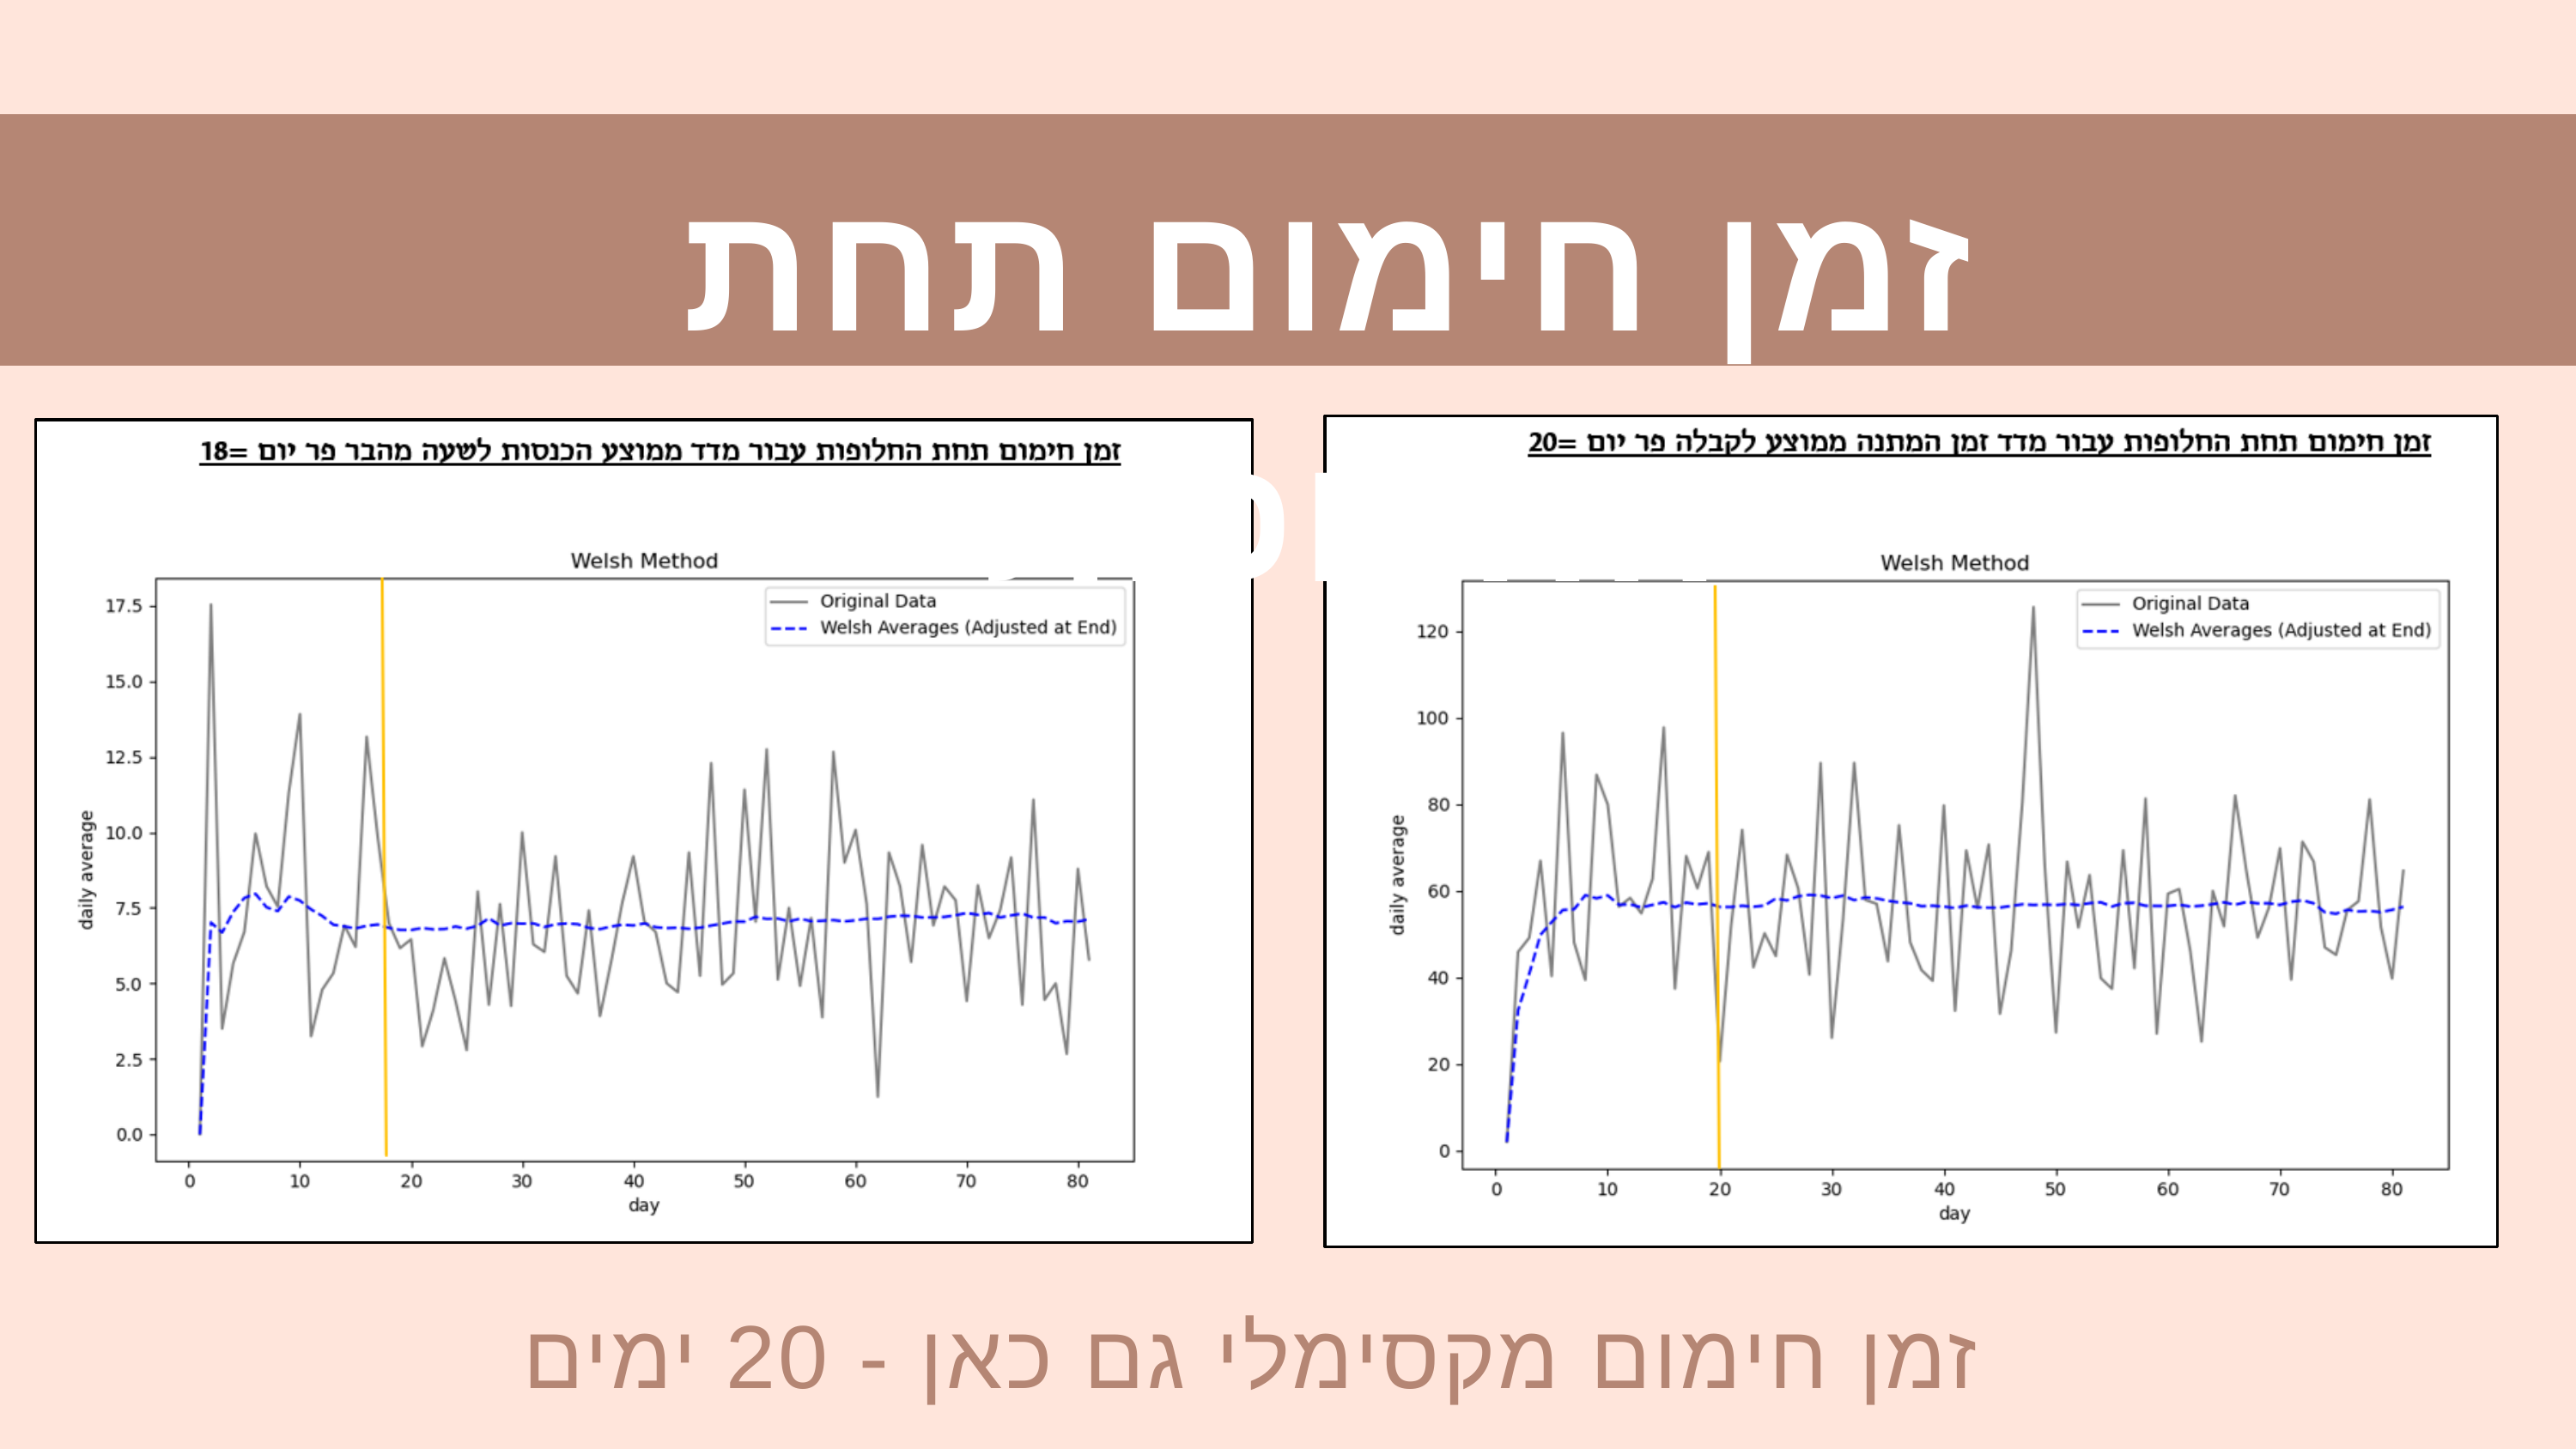

זמן חימום תחת החלופות

זמן חימום מקסימלי גם כאן - 20 ימים